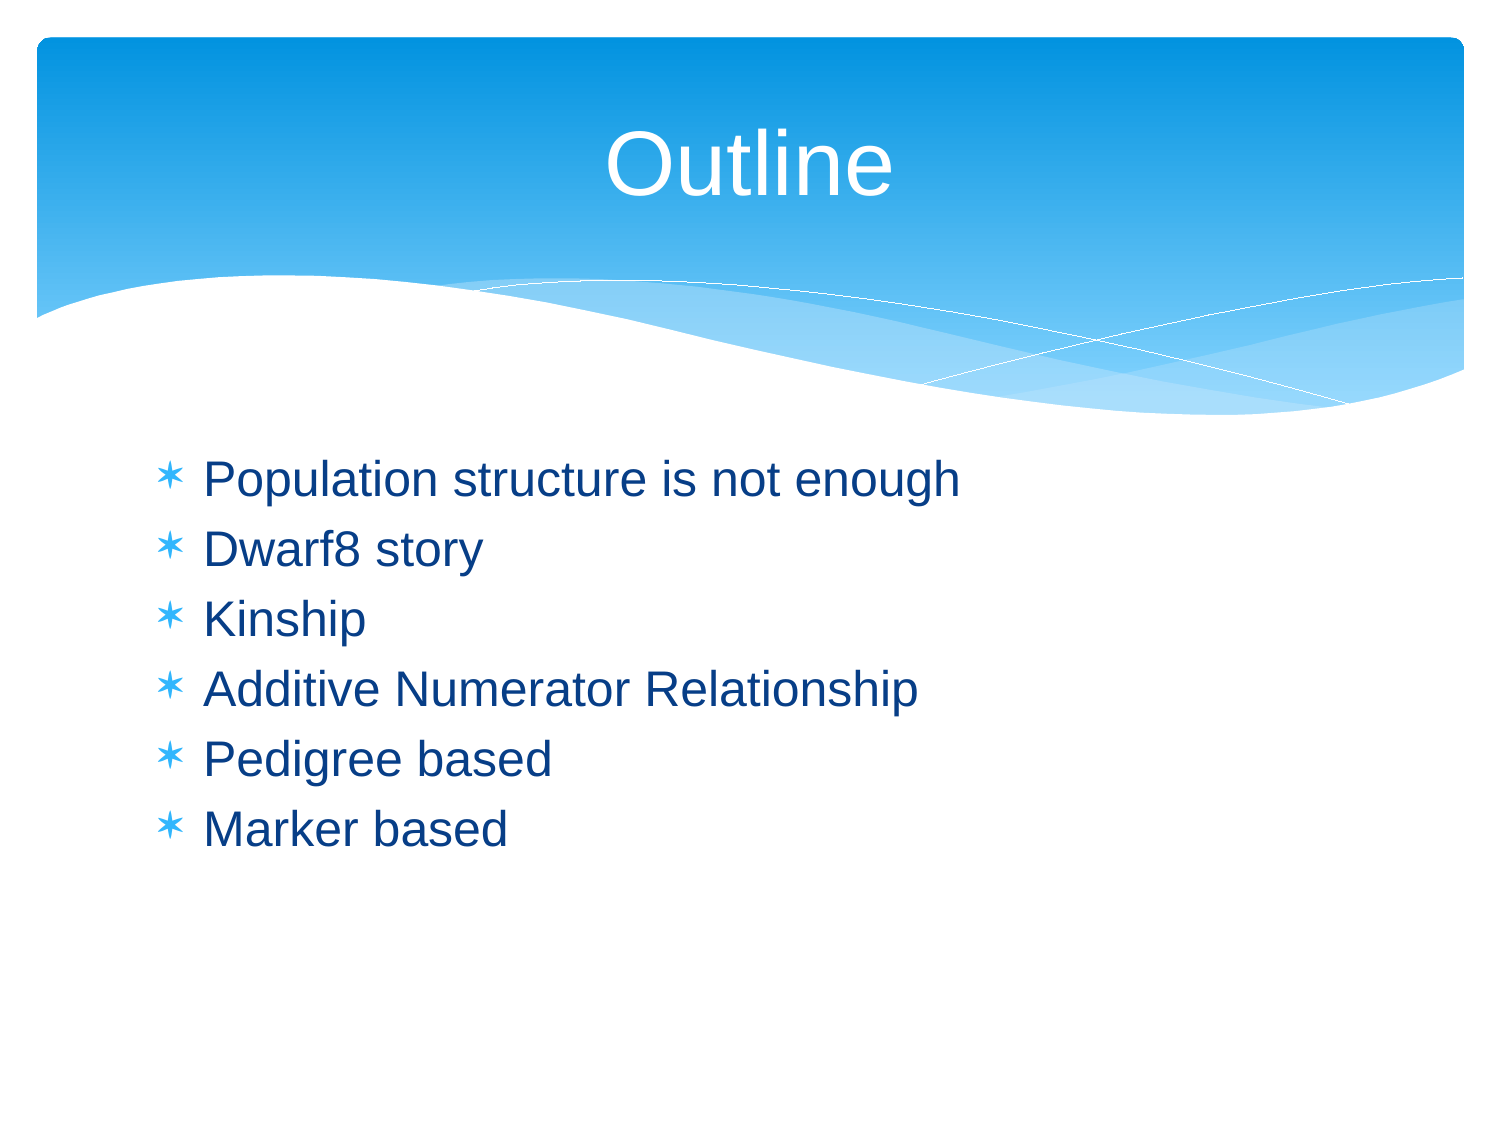

# Outline
Population structure is not enough
Dwarf8 story
Kinship
Additive Numerator Relationship
Pedigree based
Marker based